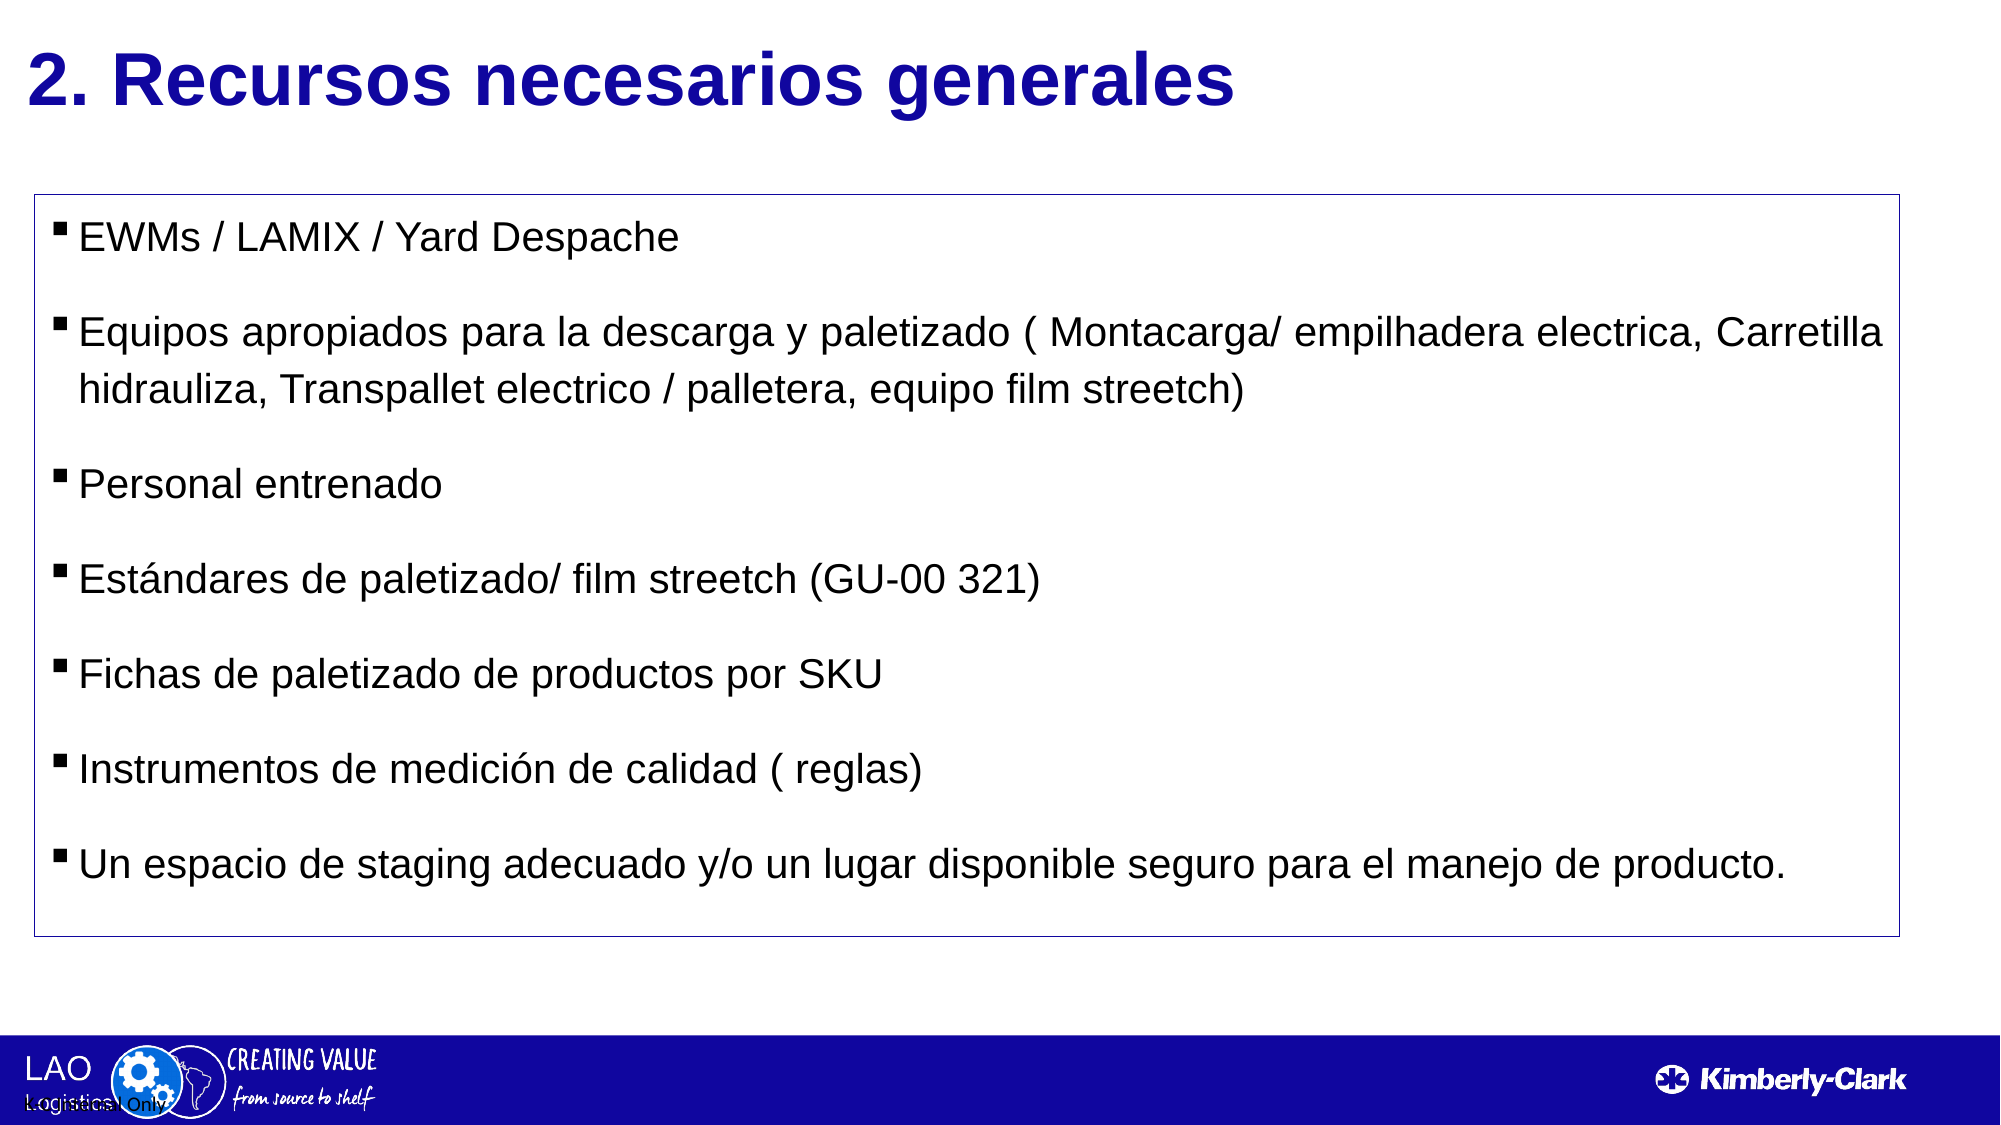

2. Recursos necesarios generales

EWMs / LAMIX / Yard Despache
Equipos apropiados para la descarga y paletizado ( Montacarga/ empilhadera electrica, Carretilla hidrauliza, Transpallet electrico / palletera, equipo film streetch)
Personal entrenado
Estándares de paletizado/ film streetch (GU-00 321)
Fichas de paletizado de productos por SKU
Instrumentos de medición de calidad ( reglas)
Un espacio de staging adecuado y/o un lugar disponible seguro para el manejo de producto.